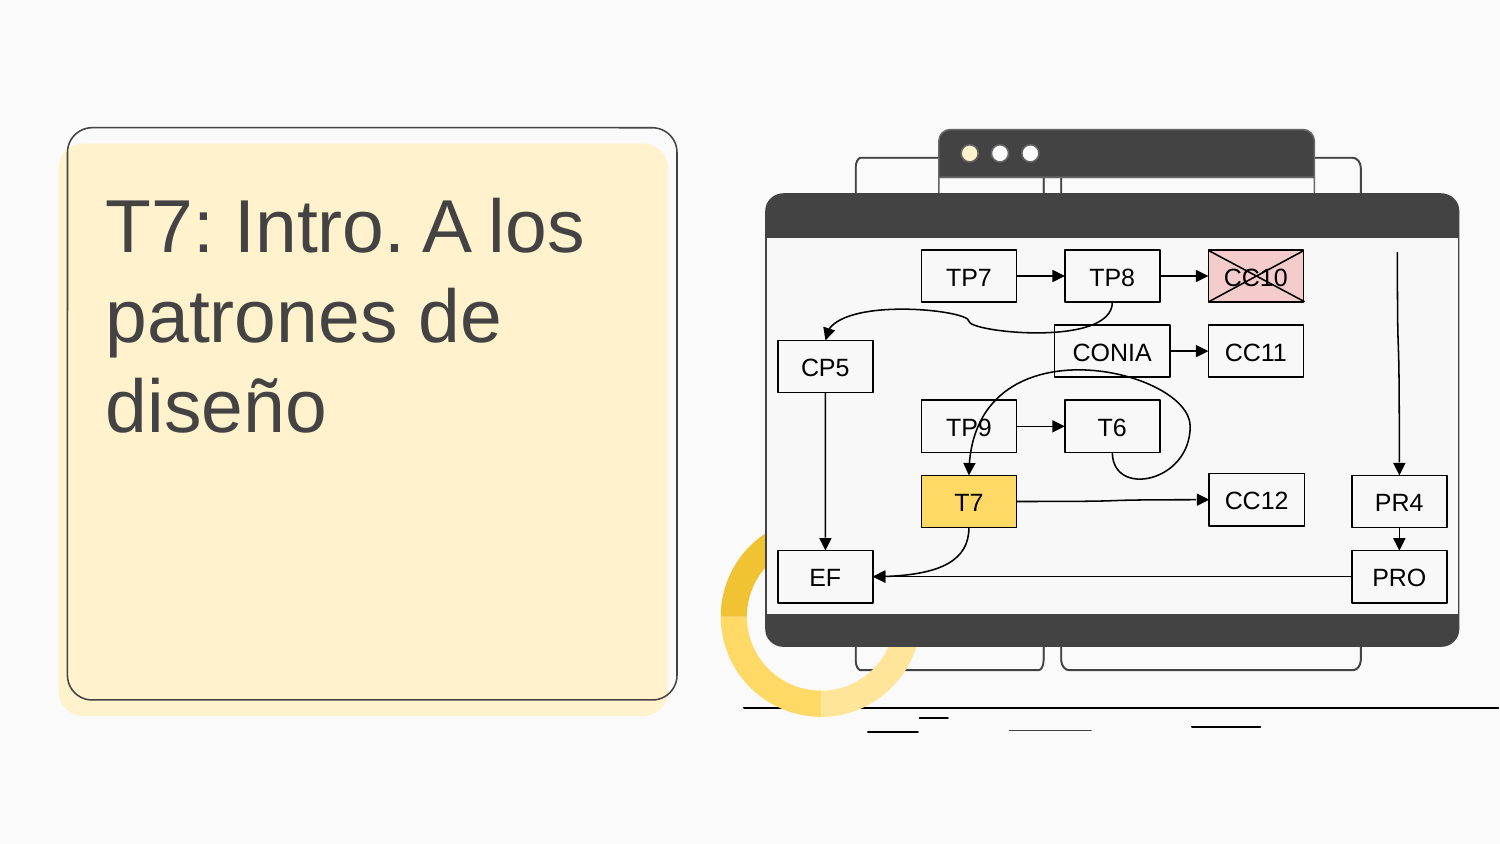

TP7
TP8
CC10
CC11
CONIA
CP5
TP9
T6
CC12
T7
PR4
PRO
EF
# T7: Intro. A los patrones de diseño